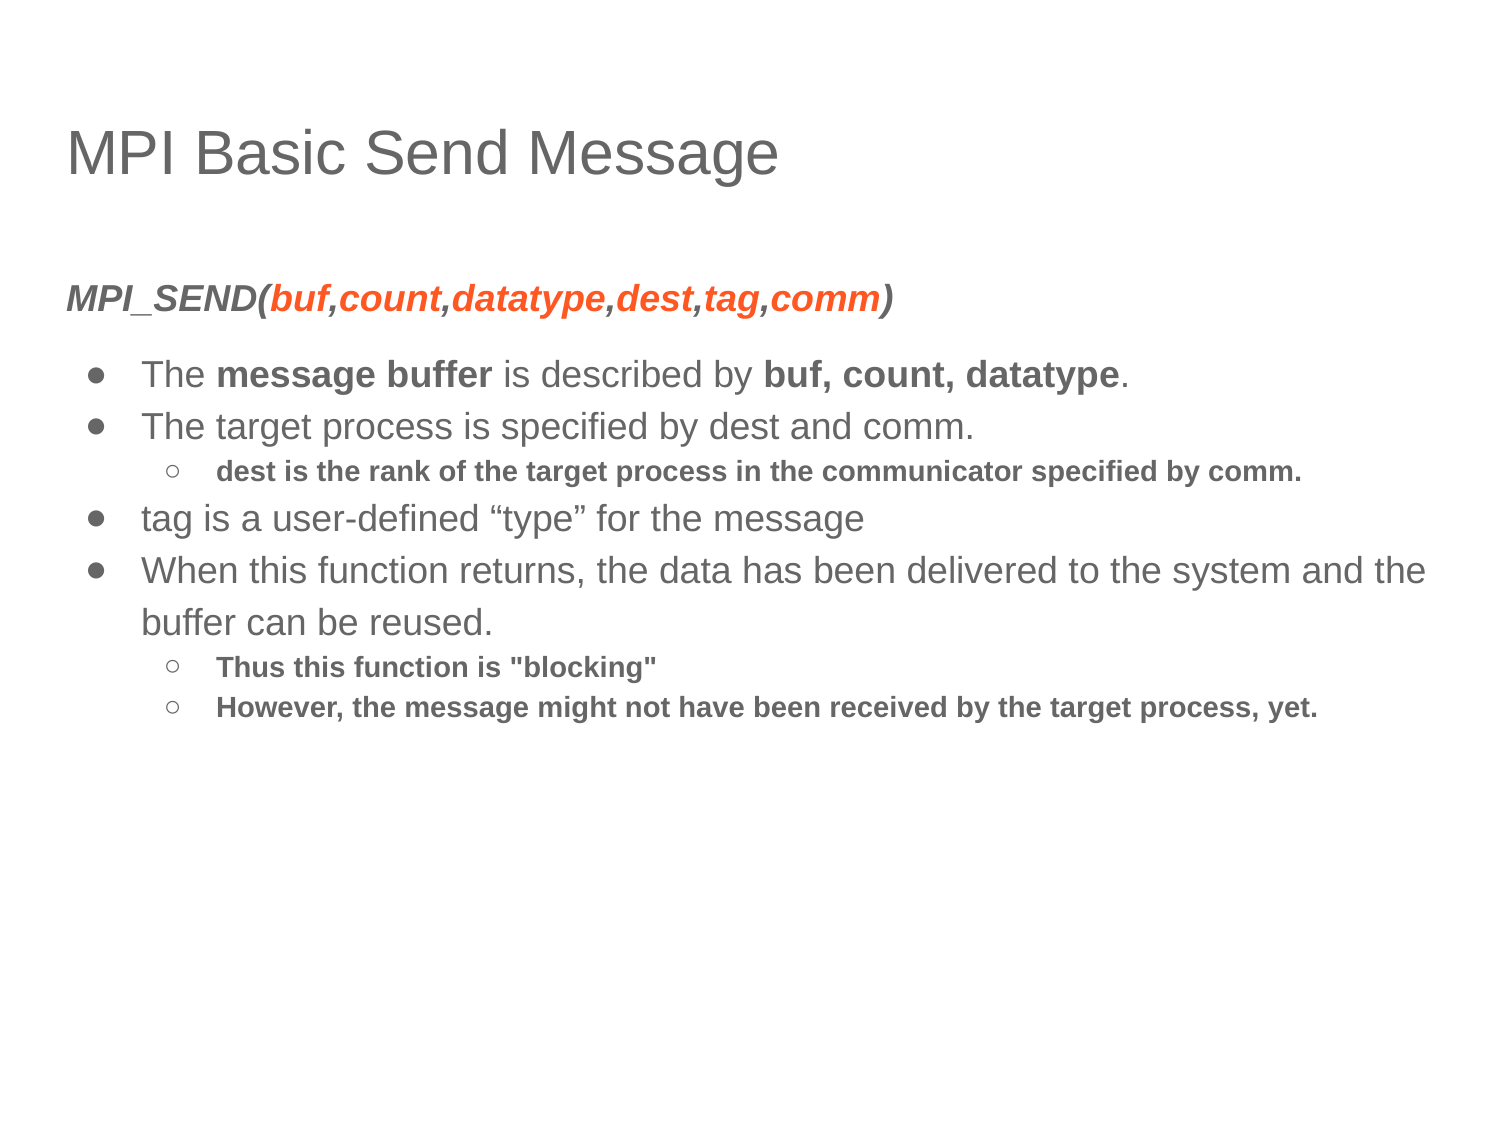

# MPI Basic Send Message
MPI_SEND(buf,count,datatype,dest,tag,comm)
The message buffer is described by buf, count, datatype.
The target process is specified by dest and comm.
dest is the rank of the target process in the communicator specified by comm.
tag is a user-defined “type” for the message
When this function returns, the data has been delivered to the system and the buffer can be reused.
Thus this function is "blocking"
However, the message might not have been received by the target process, yet.